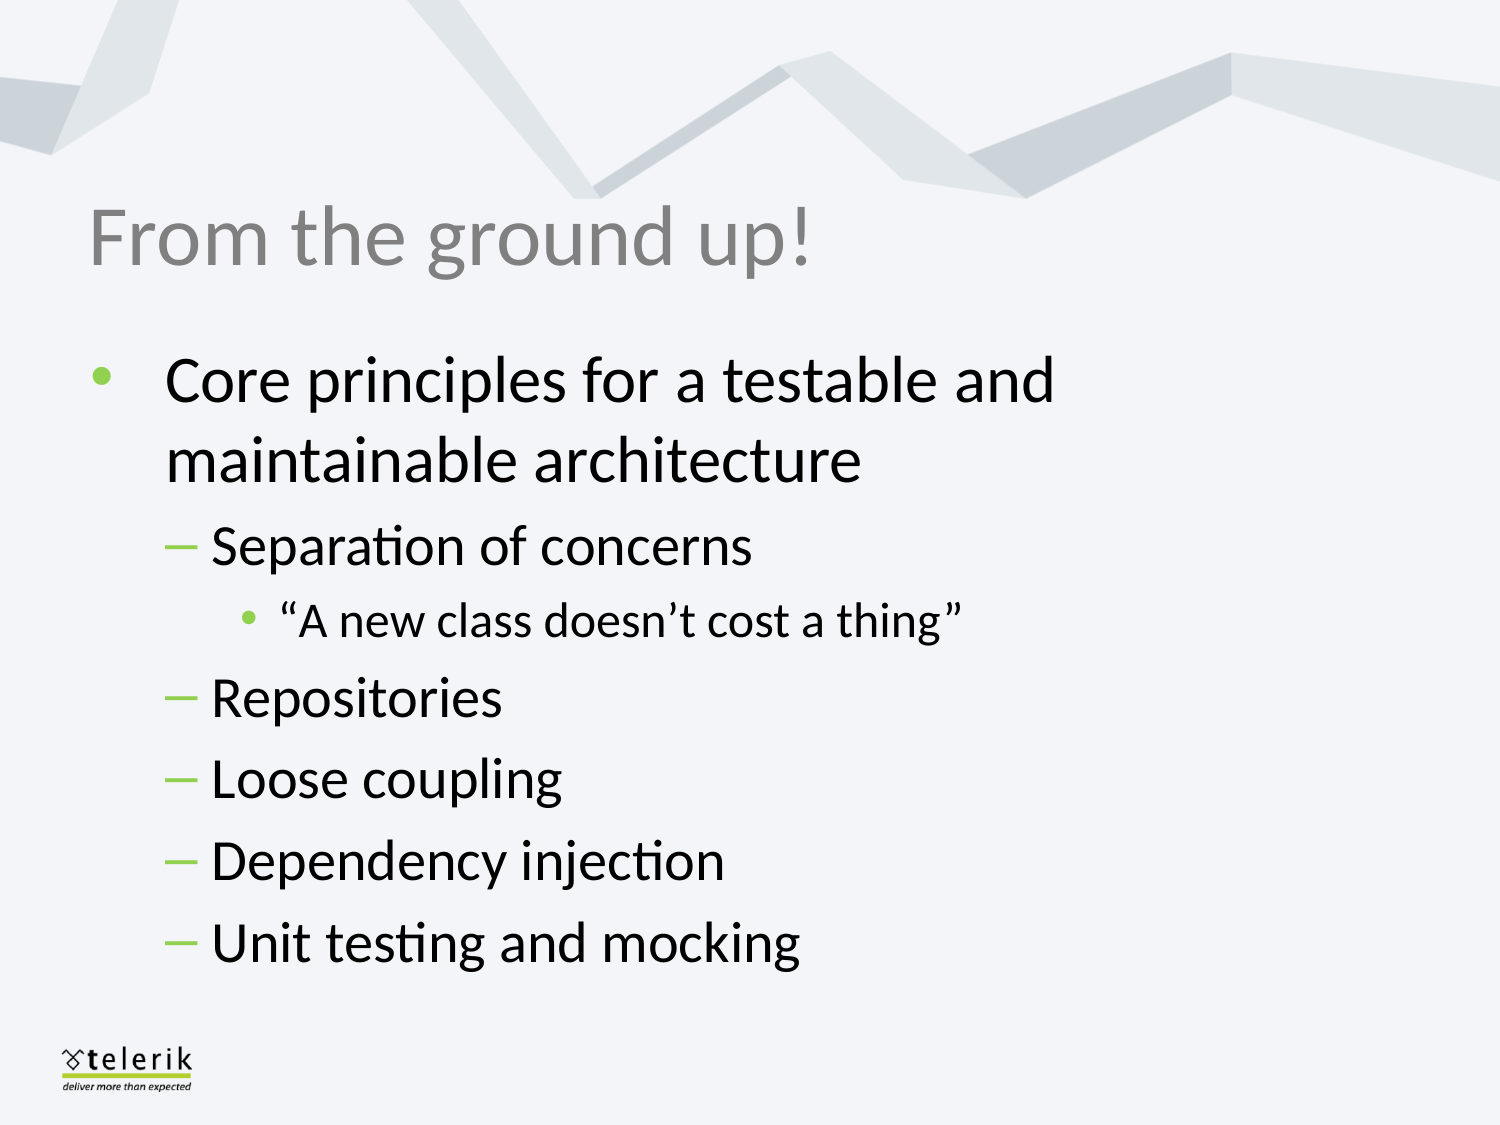

# From the ground up!
Core principles for a testable and maintainable architecture
Separation of concerns
“A new class doesn’t cost a thing”
Repositories
Loose coupling
Dependency injection
Unit testing and mocking